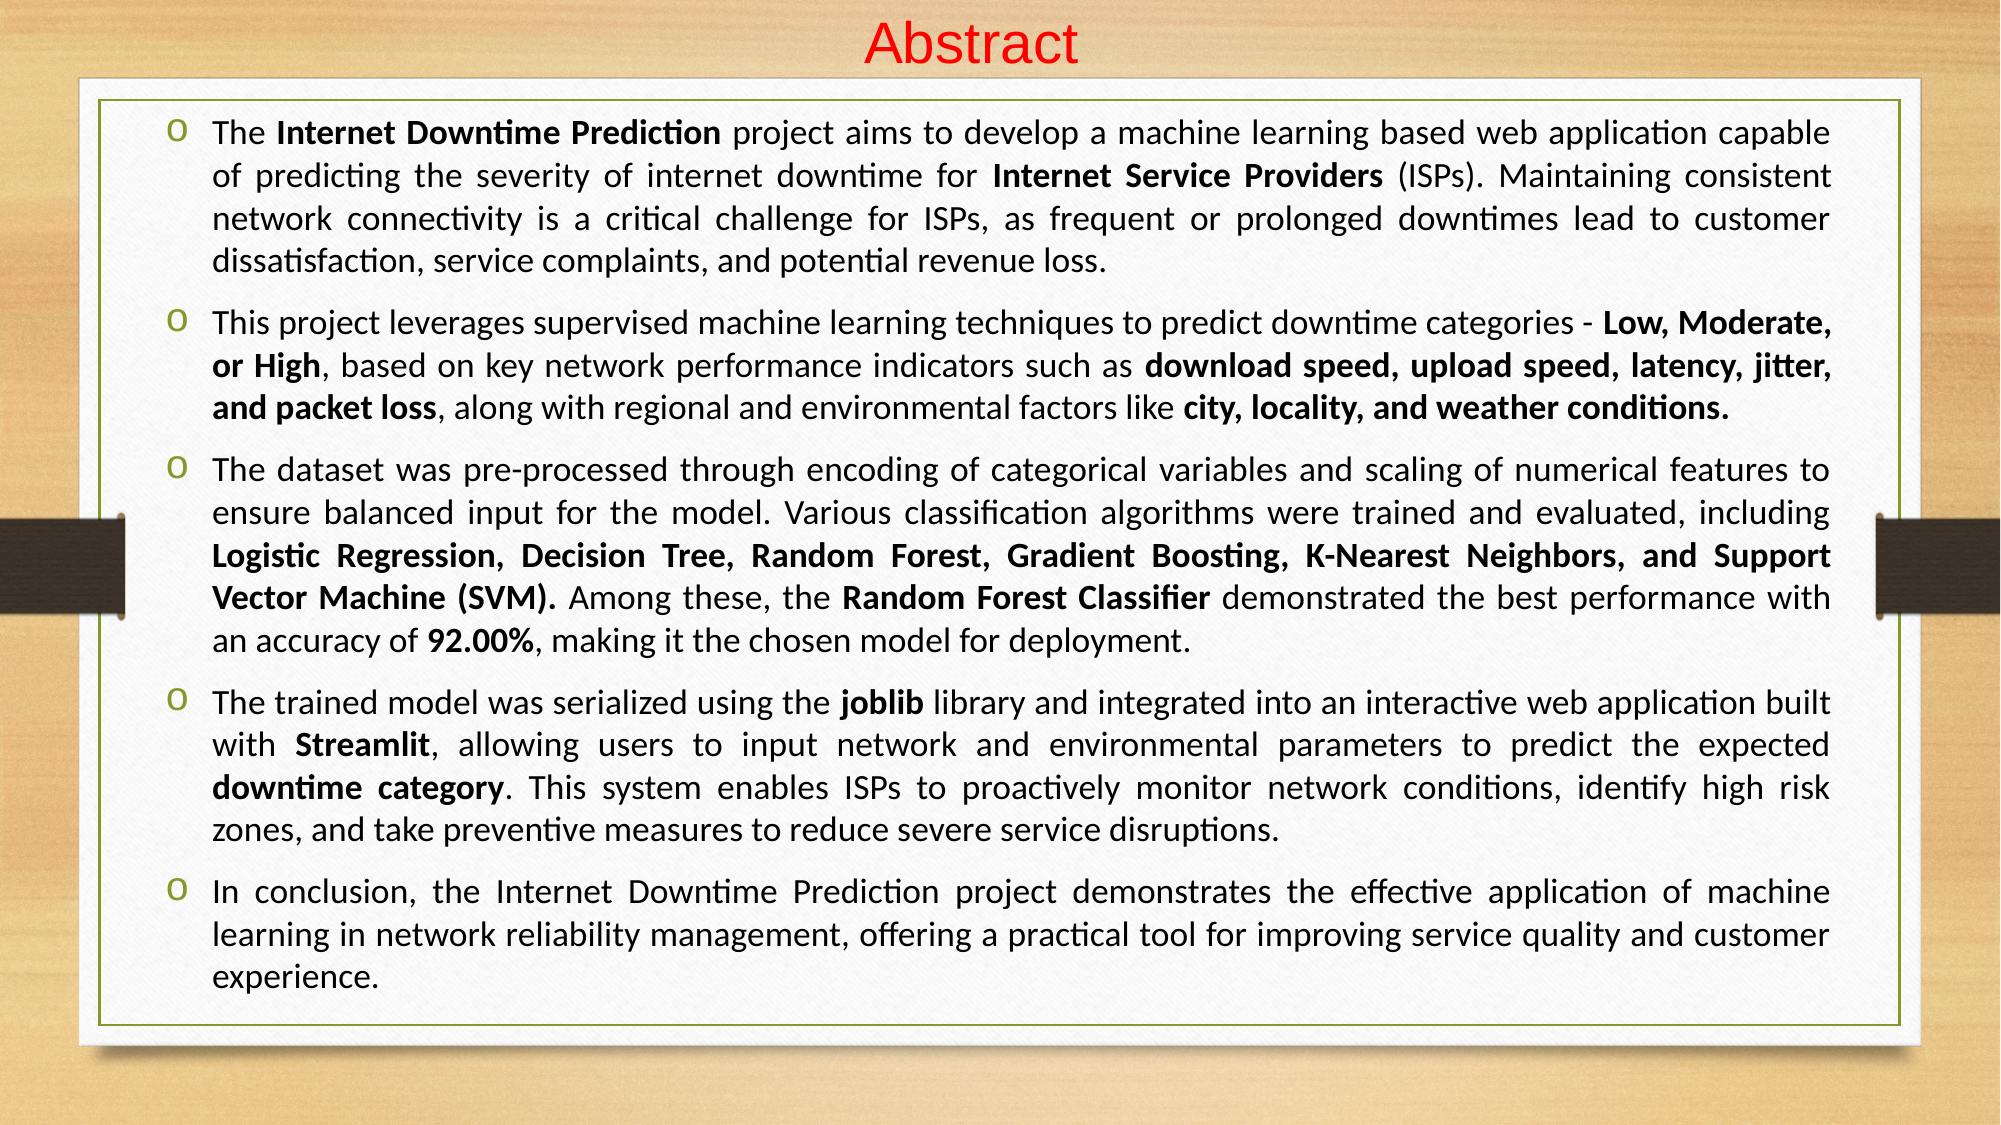

# Abstract
The Internet Downtime Prediction project aims to develop a machine learning based web application capable of predicting the severity of internet downtime for Internet Service Providers (ISPs). Maintaining consistent network connectivity is a critical challenge for ISPs, as frequent or prolonged downtimes lead to customer dissatisfaction, service complaints, and potential revenue loss.
This project leverages supervised machine learning techniques to predict downtime categories - Low, Moderate, or High, based on key network performance indicators such as download speed, upload speed, latency, jitter, and packet loss, along with regional and environmental factors like city, locality, and weather conditions.
The dataset was pre-processed through encoding of categorical variables and scaling of numerical features to ensure balanced input for the model. Various classification algorithms were trained and evaluated, including Logistic Regression, Decision Tree, Random Forest, Gradient Boosting, K-Nearest Neighbors, and Support Vector Machine (SVM). Among these, the Random Forest Classifier demonstrated the best performance with an accuracy of 92.00%, making it the chosen model for deployment.
The trained model was serialized using the joblib library and integrated into an interactive web application built with Streamlit, allowing users to input network and environmental parameters to predict the expected downtime category. This system enables ISPs to proactively monitor network conditions, identify high risk zones, and take preventive measures to reduce severe service disruptions.
In conclusion, the Internet Downtime Prediction project demonstrates the effective application of machine learning in network reliability management, offering a practical tool for improving service quality and customer experience.